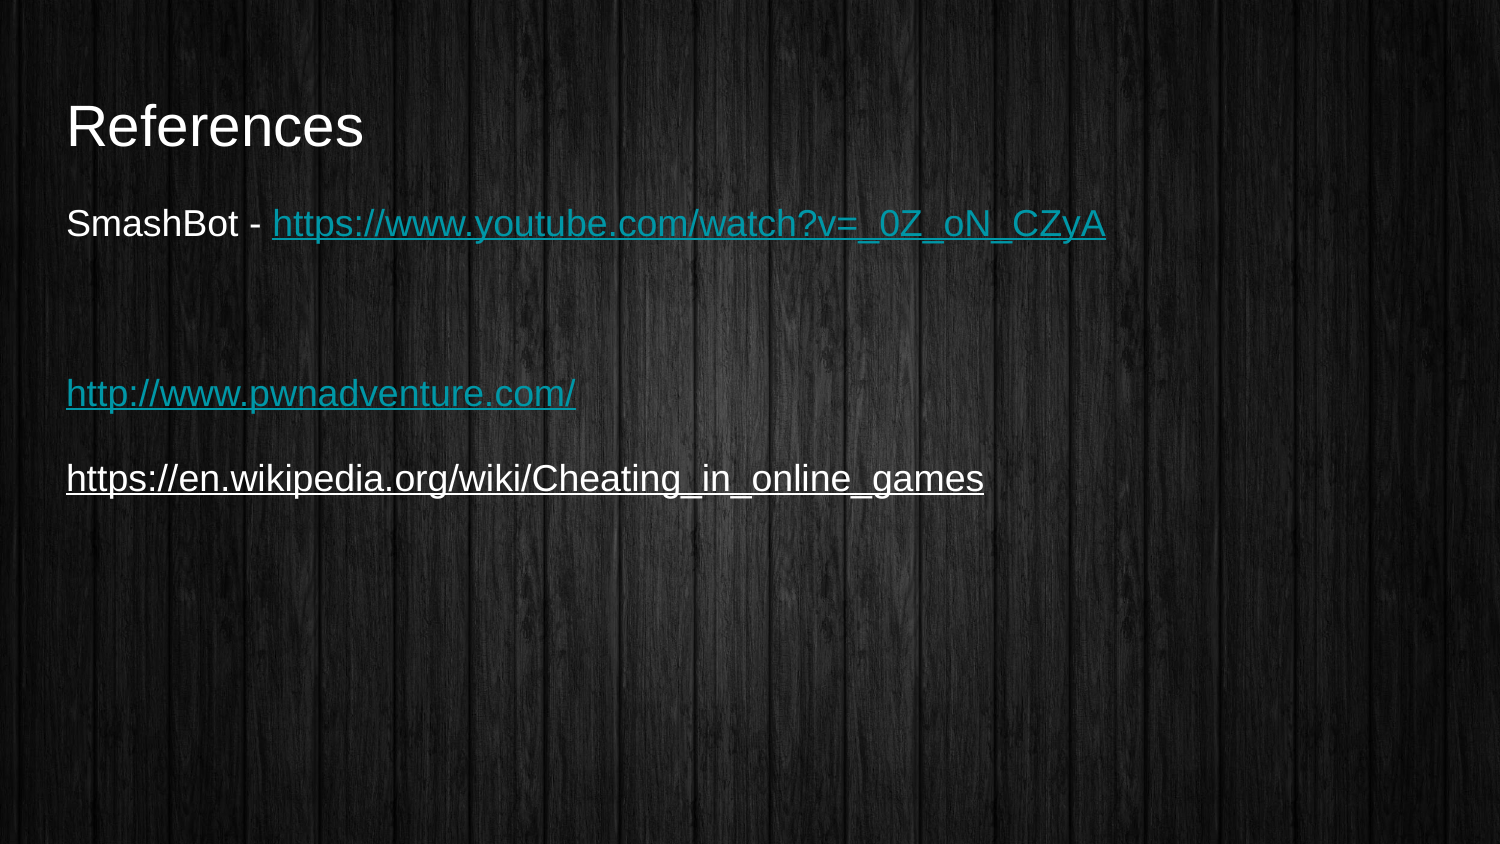

# References
SmashBot - https://www.youtube.com/watch?v=_0Z_oN_CZyA

http://www.pwnadventure.com/
https://en.wikipedia.org/wiki/Cheating_in_online_games